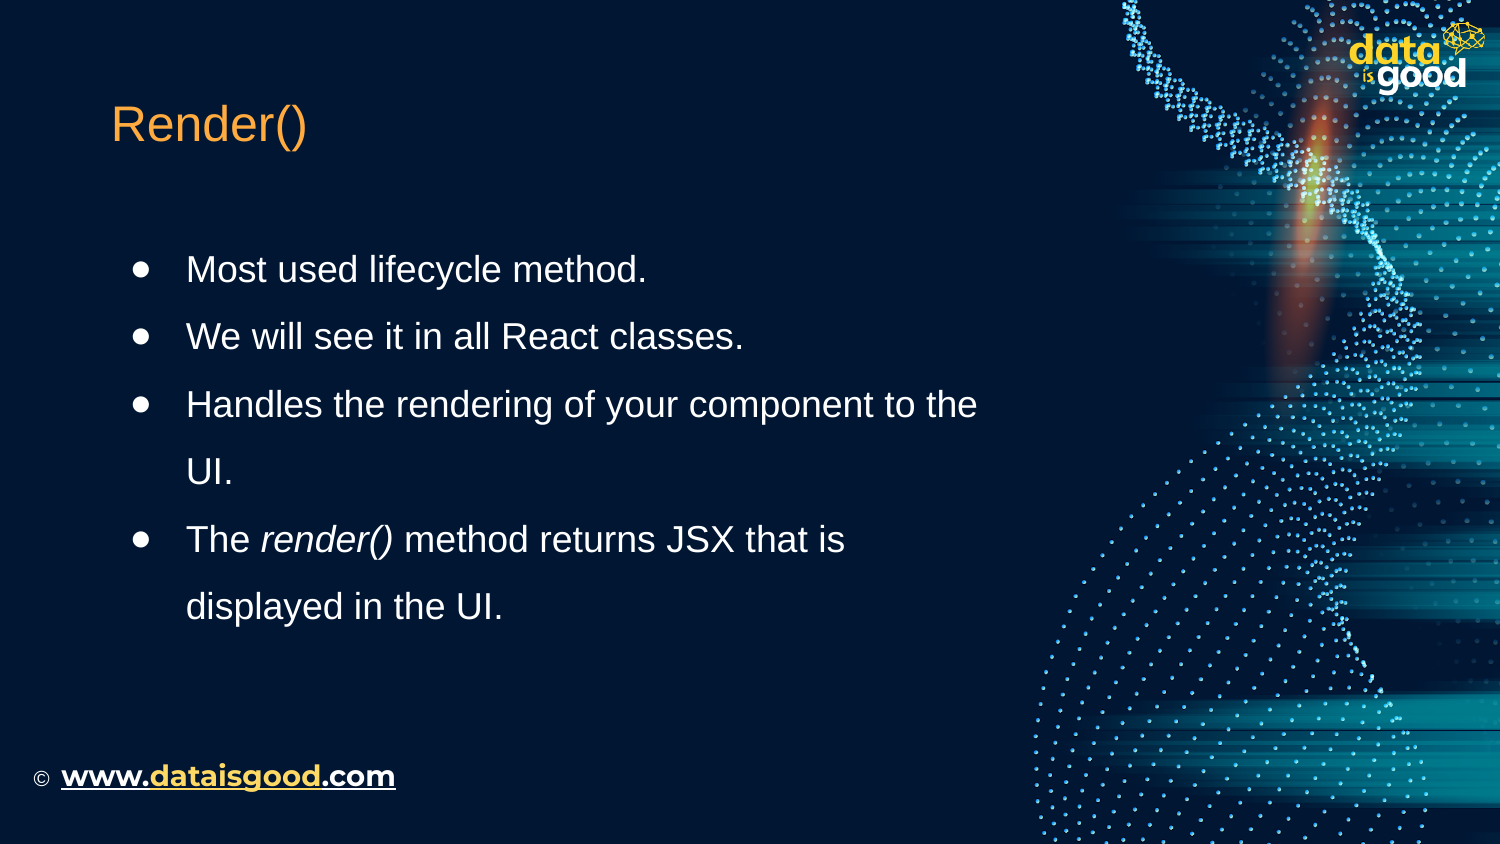

# Render()
Most used lifecycle method.
We will see it in all React classes.
Handles the rendering of your component to the UI.
The render() method returns JSX that is displayed in the UI.